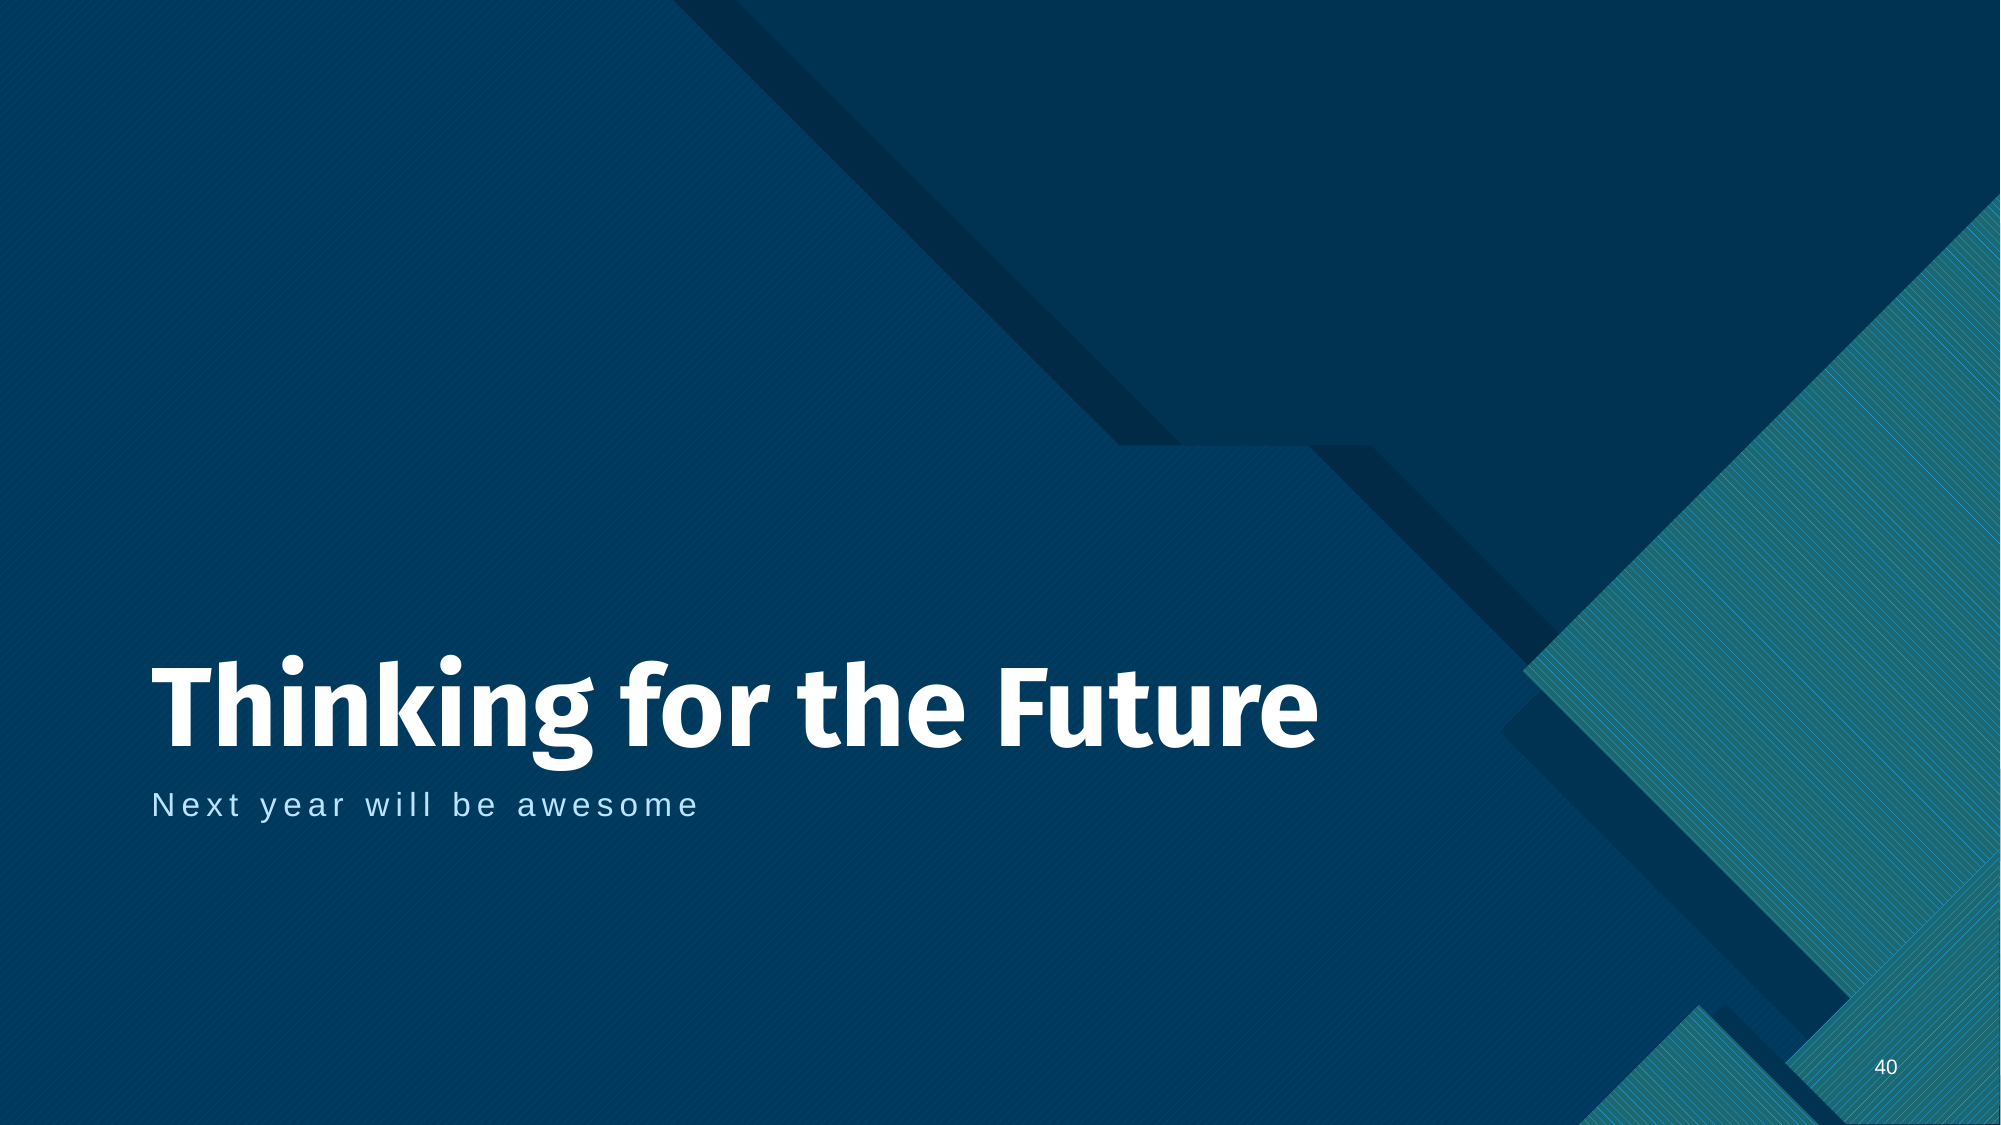

# Thinking for the Future
Next year will be awesome
40